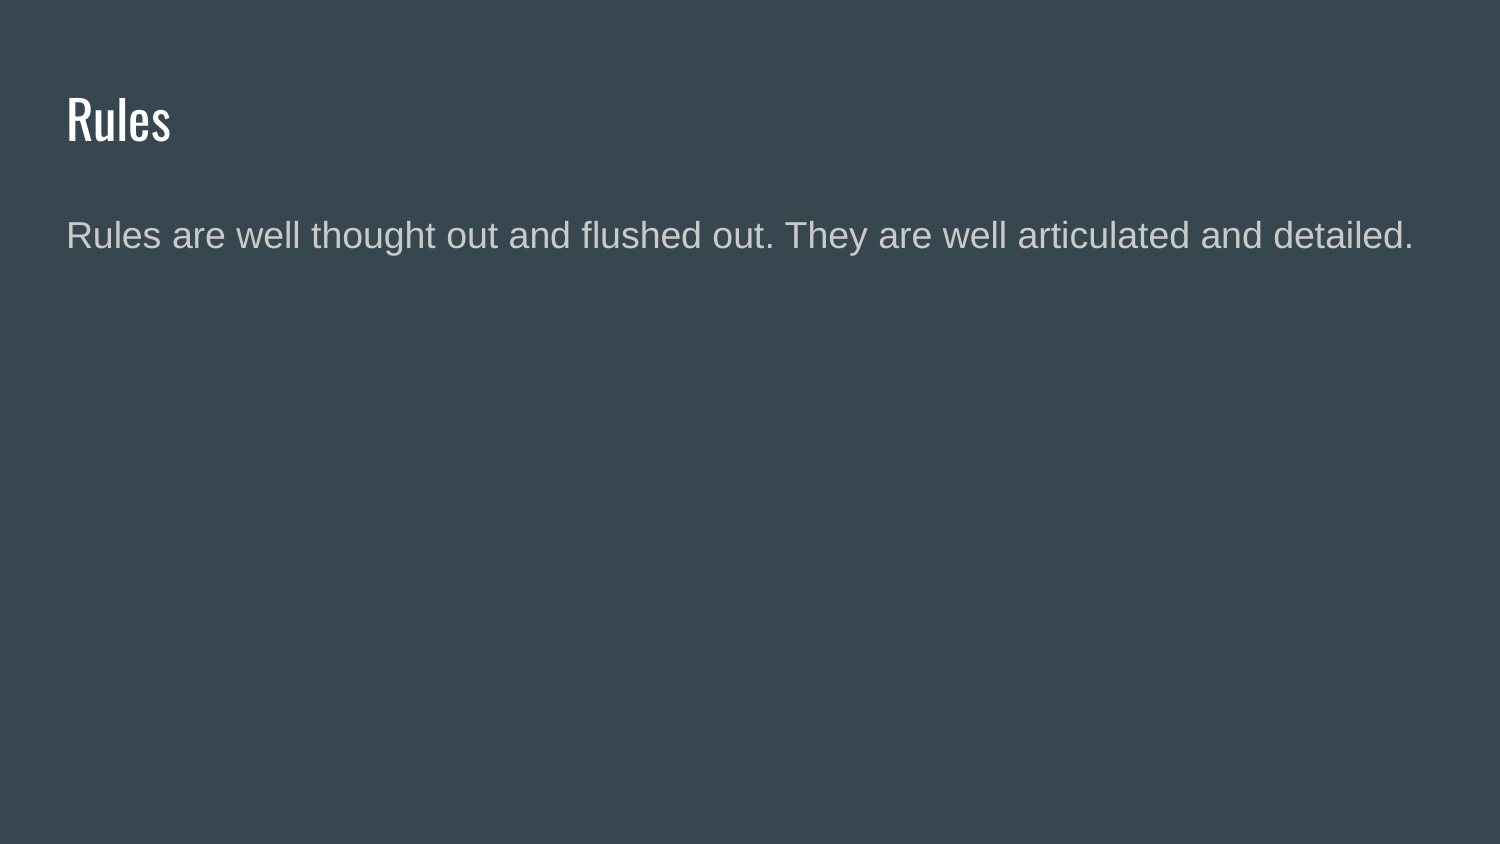

# Rules
Rules are well thought out and flushed out. They are well articulated and detailed.